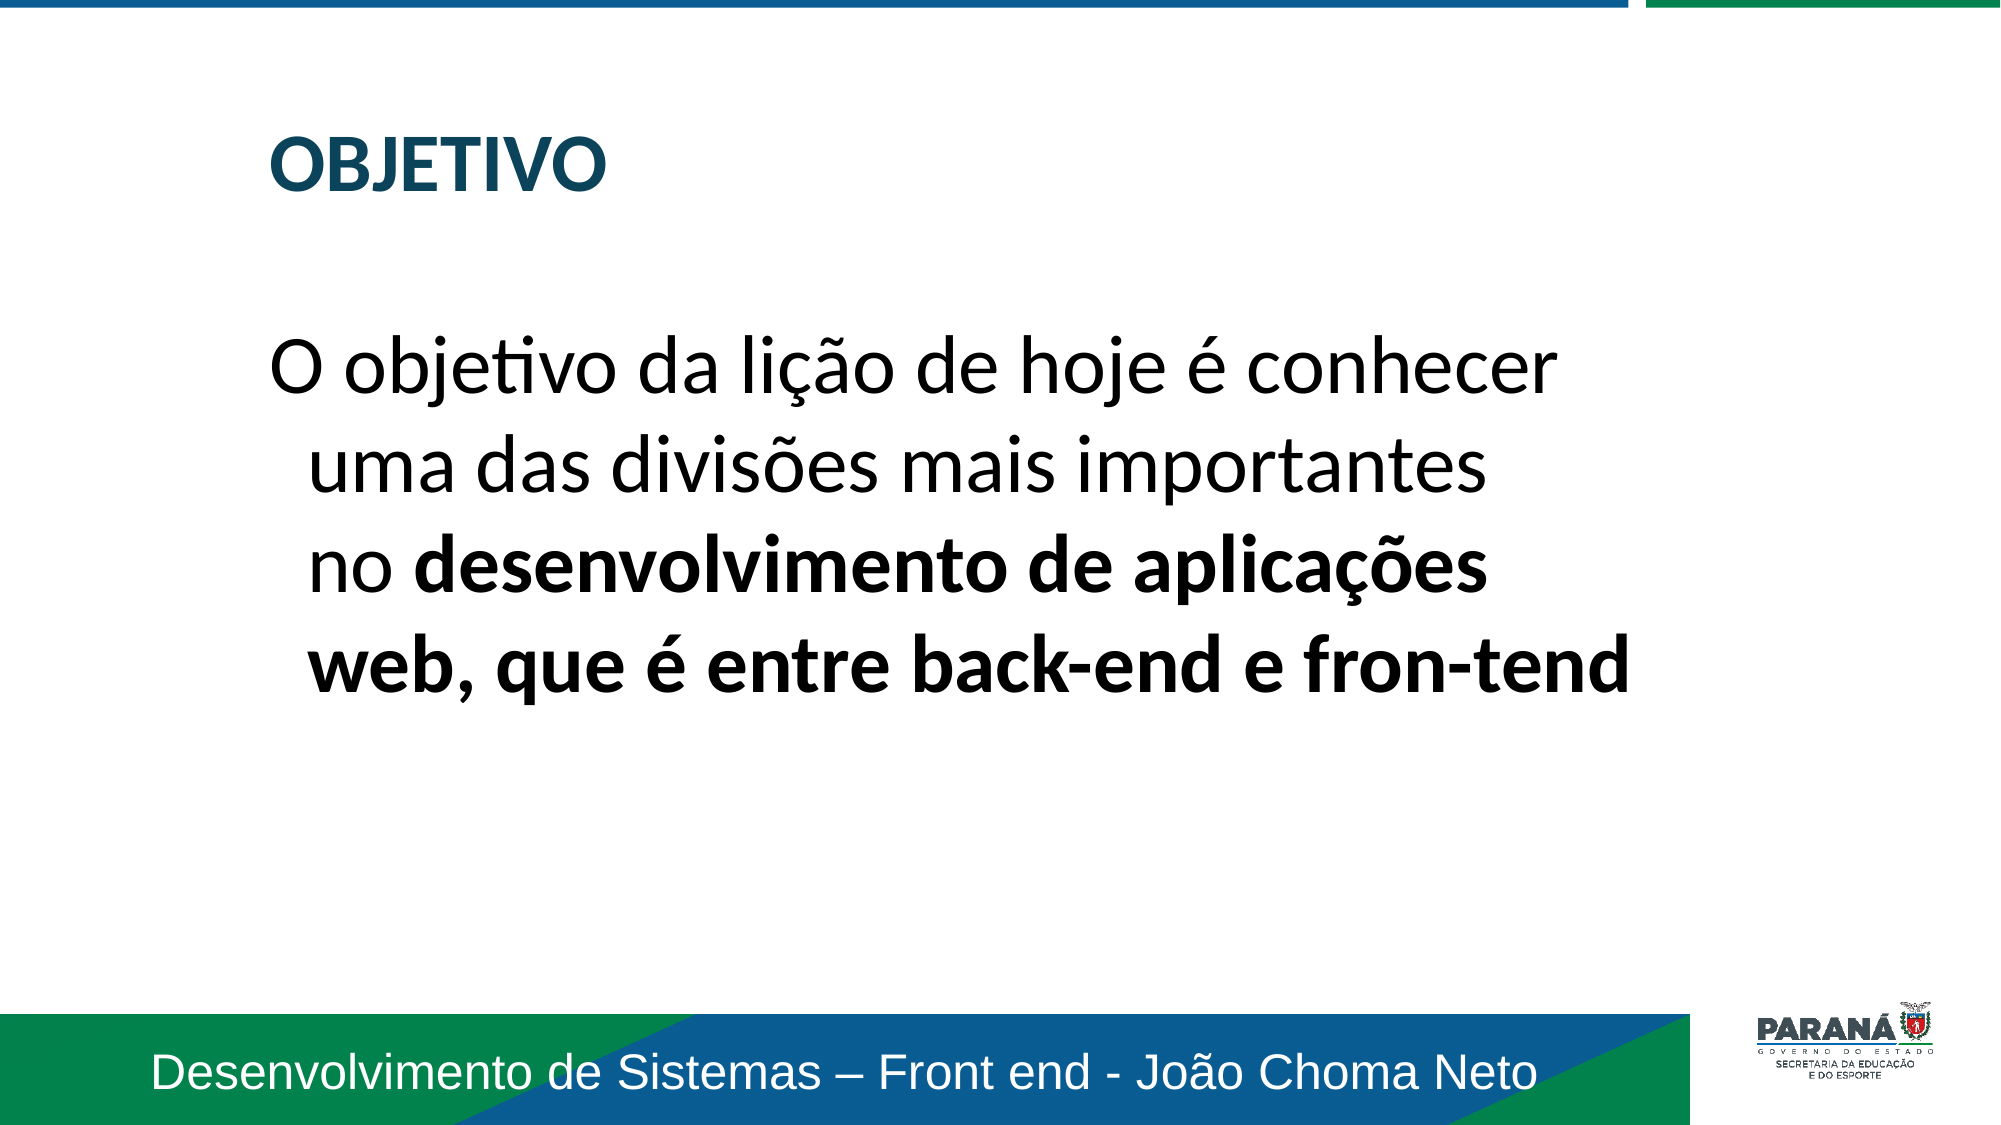

OBJETIVO
O objetivo da lição de hoje é conhecer uma das divisões mais importantes no desenvolvimento de aplicações web, que é entre back-end e fron-tend